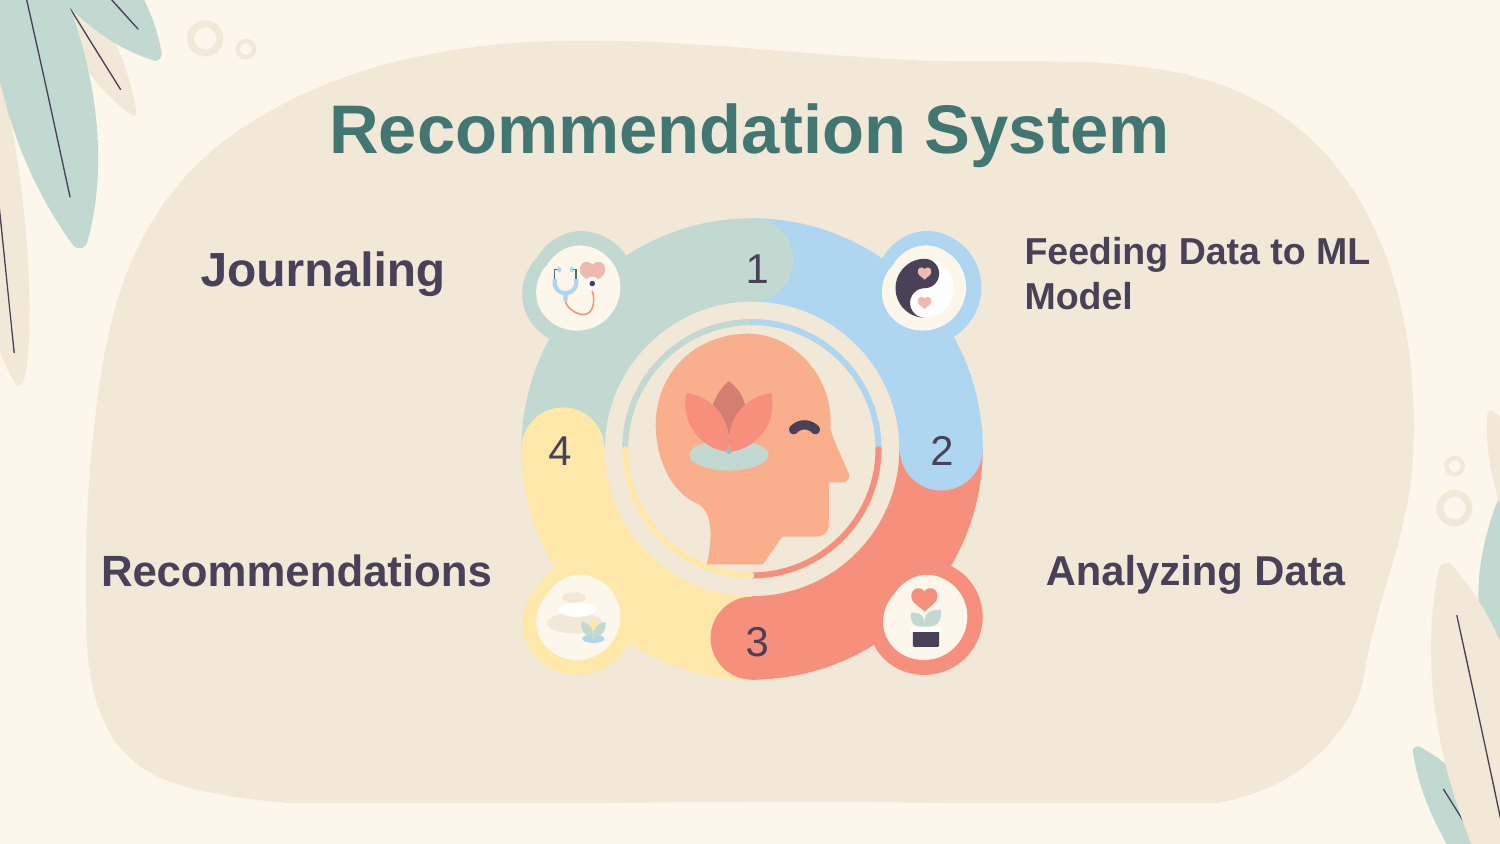

# Recommendation System

Feeding Data to ML Model

Journaling
1

4
2

Recommendations
Analyzing Data

3